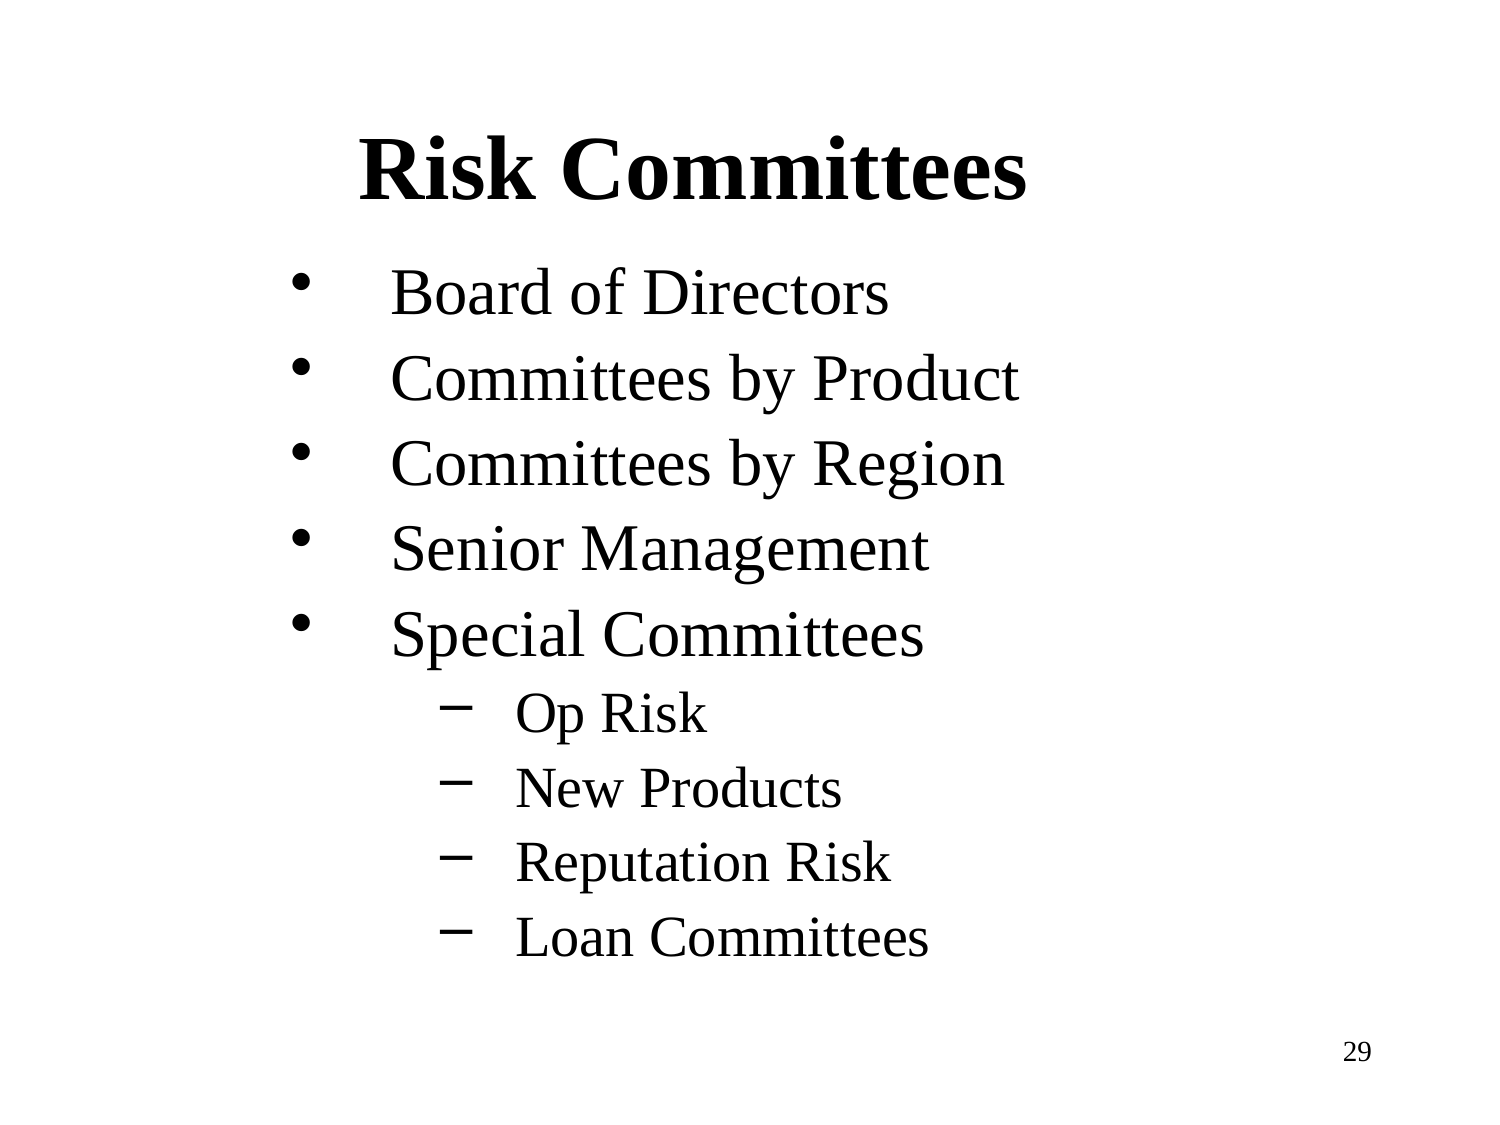

# Risk Committees
Board of Directors
Committees by Product
Committees by Region
Senior Management
Special Committees
Op Risk
New Products
Reputation Risk
Loan Committees
29